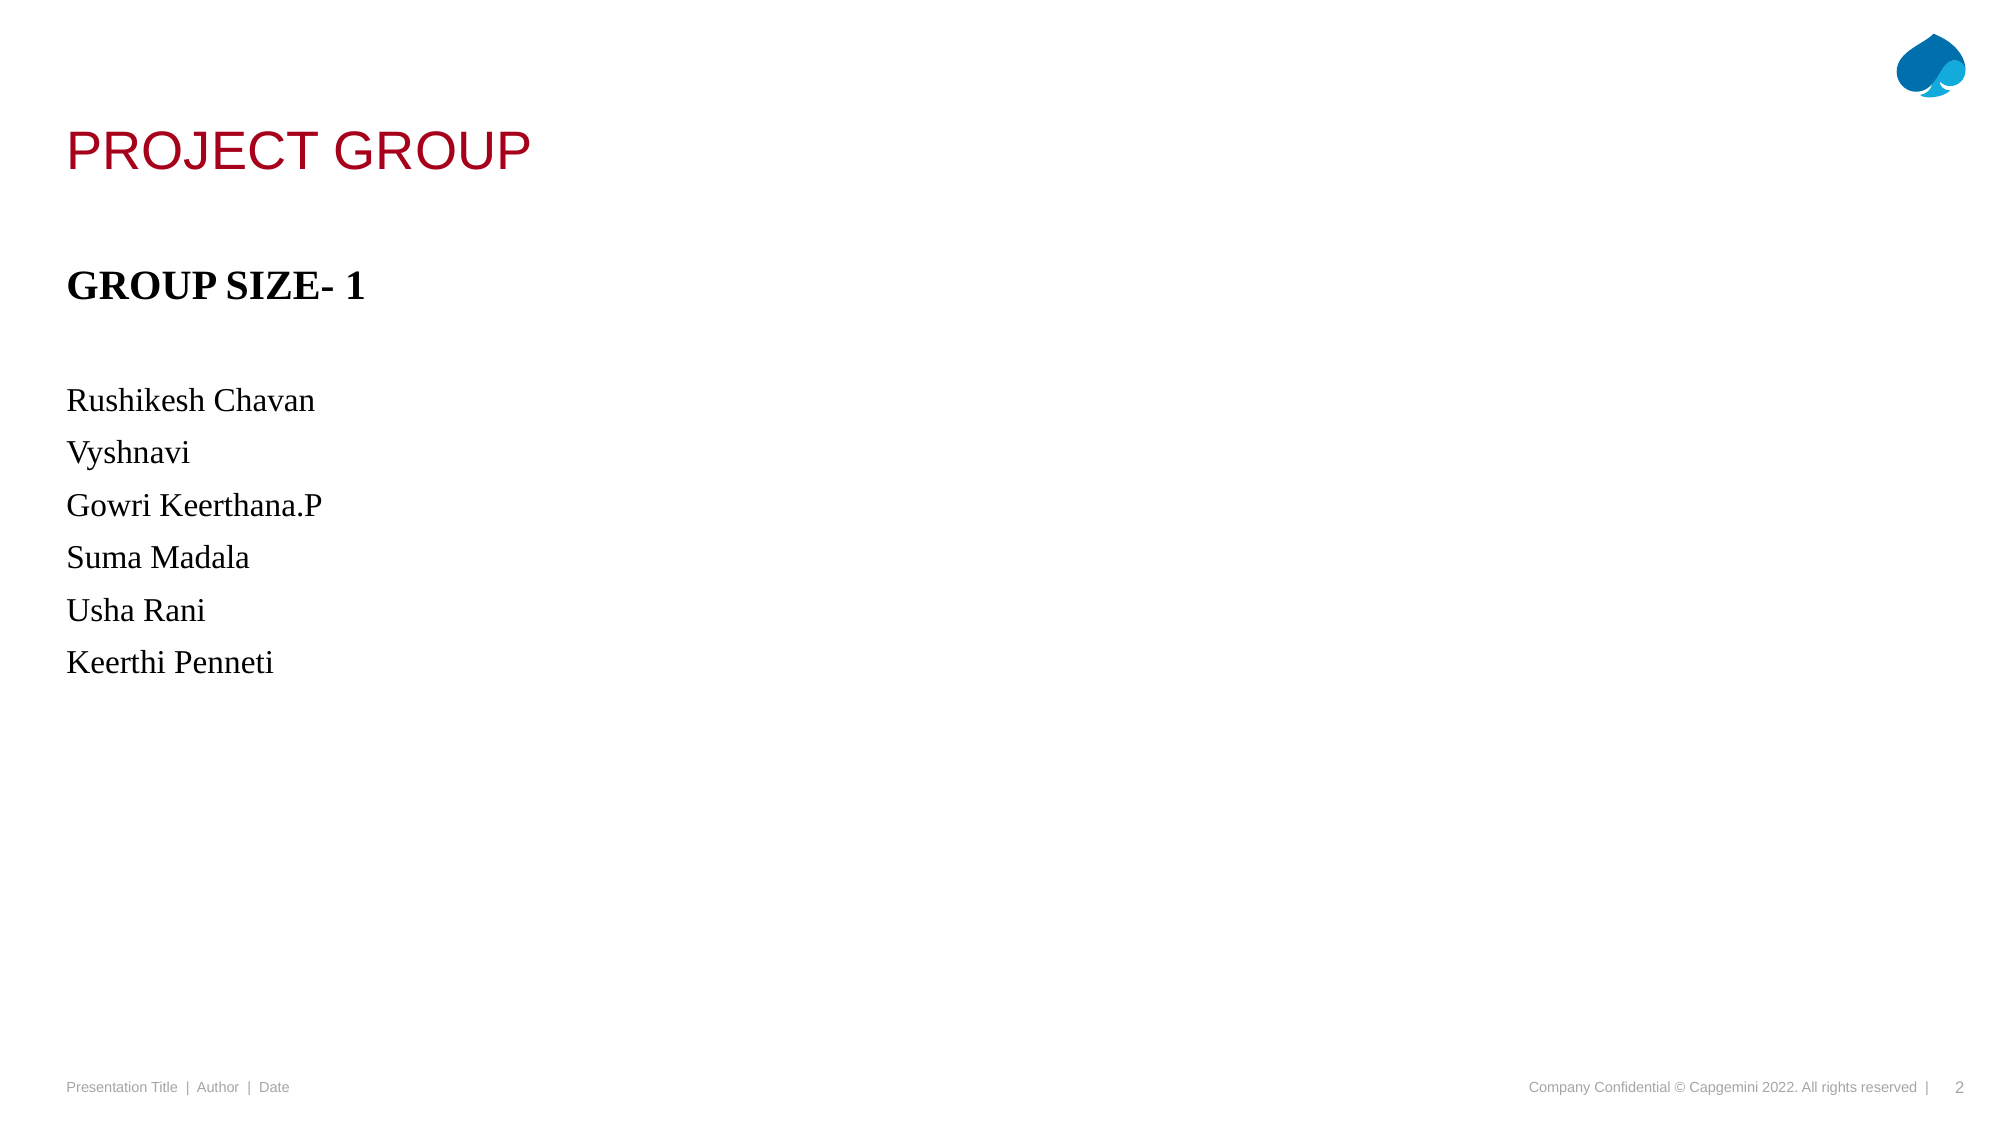

# Project group
GROUP SIZE- 1

Rushikesh Chavan
Vyshnavi
Gowri Keerthana.P
Suma Madala
Usha Rani
Keerthi Penneti
d